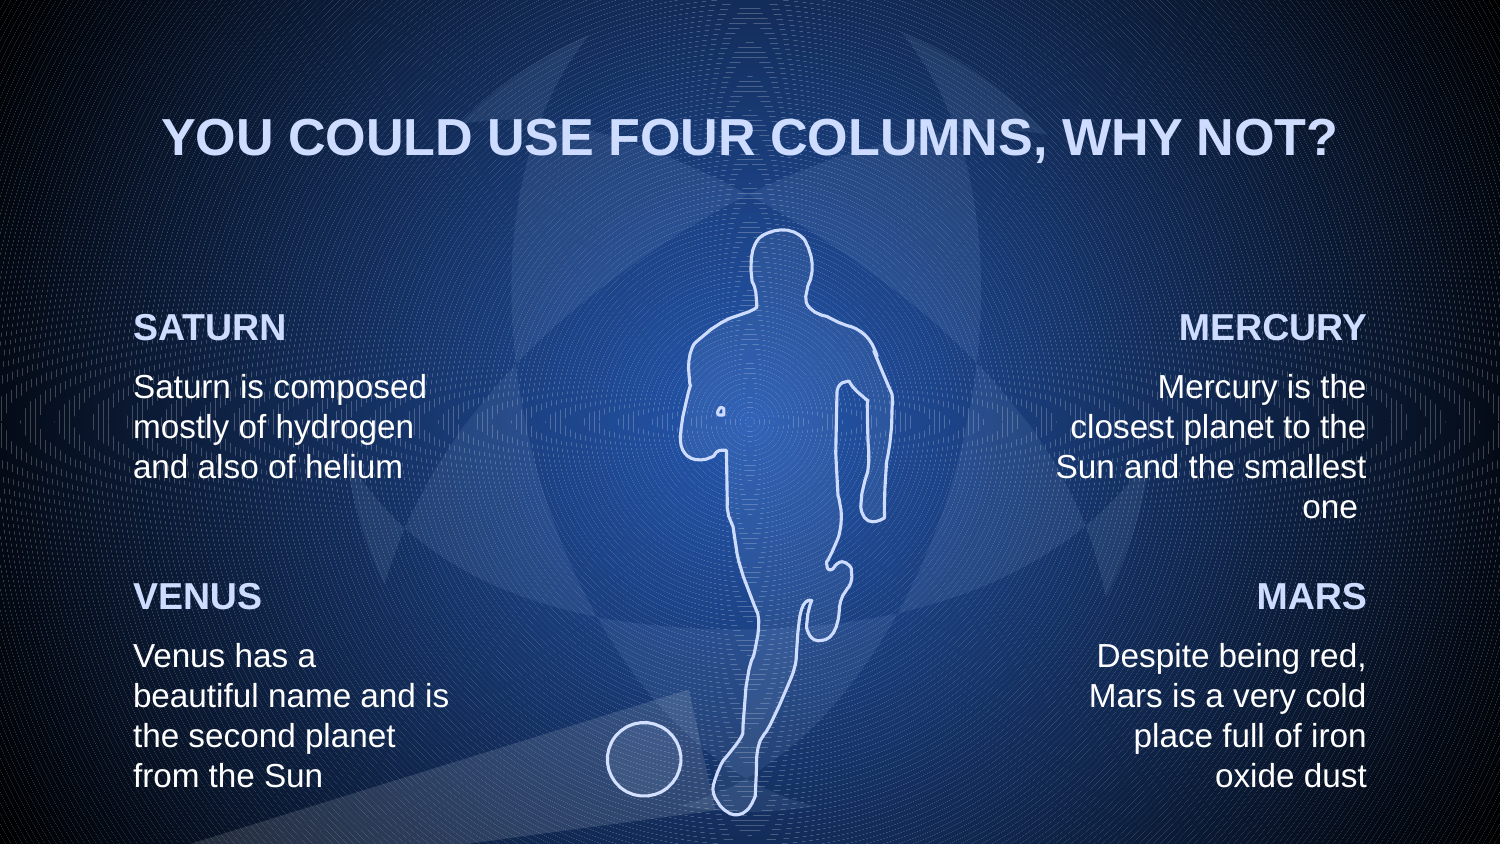

# YOU COULD USE FOUR COLUMNS, WHY NOT?

MERCURY
SATURN
Mercury is the closest planet to the Sun and the smallest one
Saturn is composed mostly of hydrogen and also of helium

VENUS
MARS
Despite being red, Mars is a very cold place full of iron oxide dust

Venus has a  beautiful name and is the second planet from the Sun